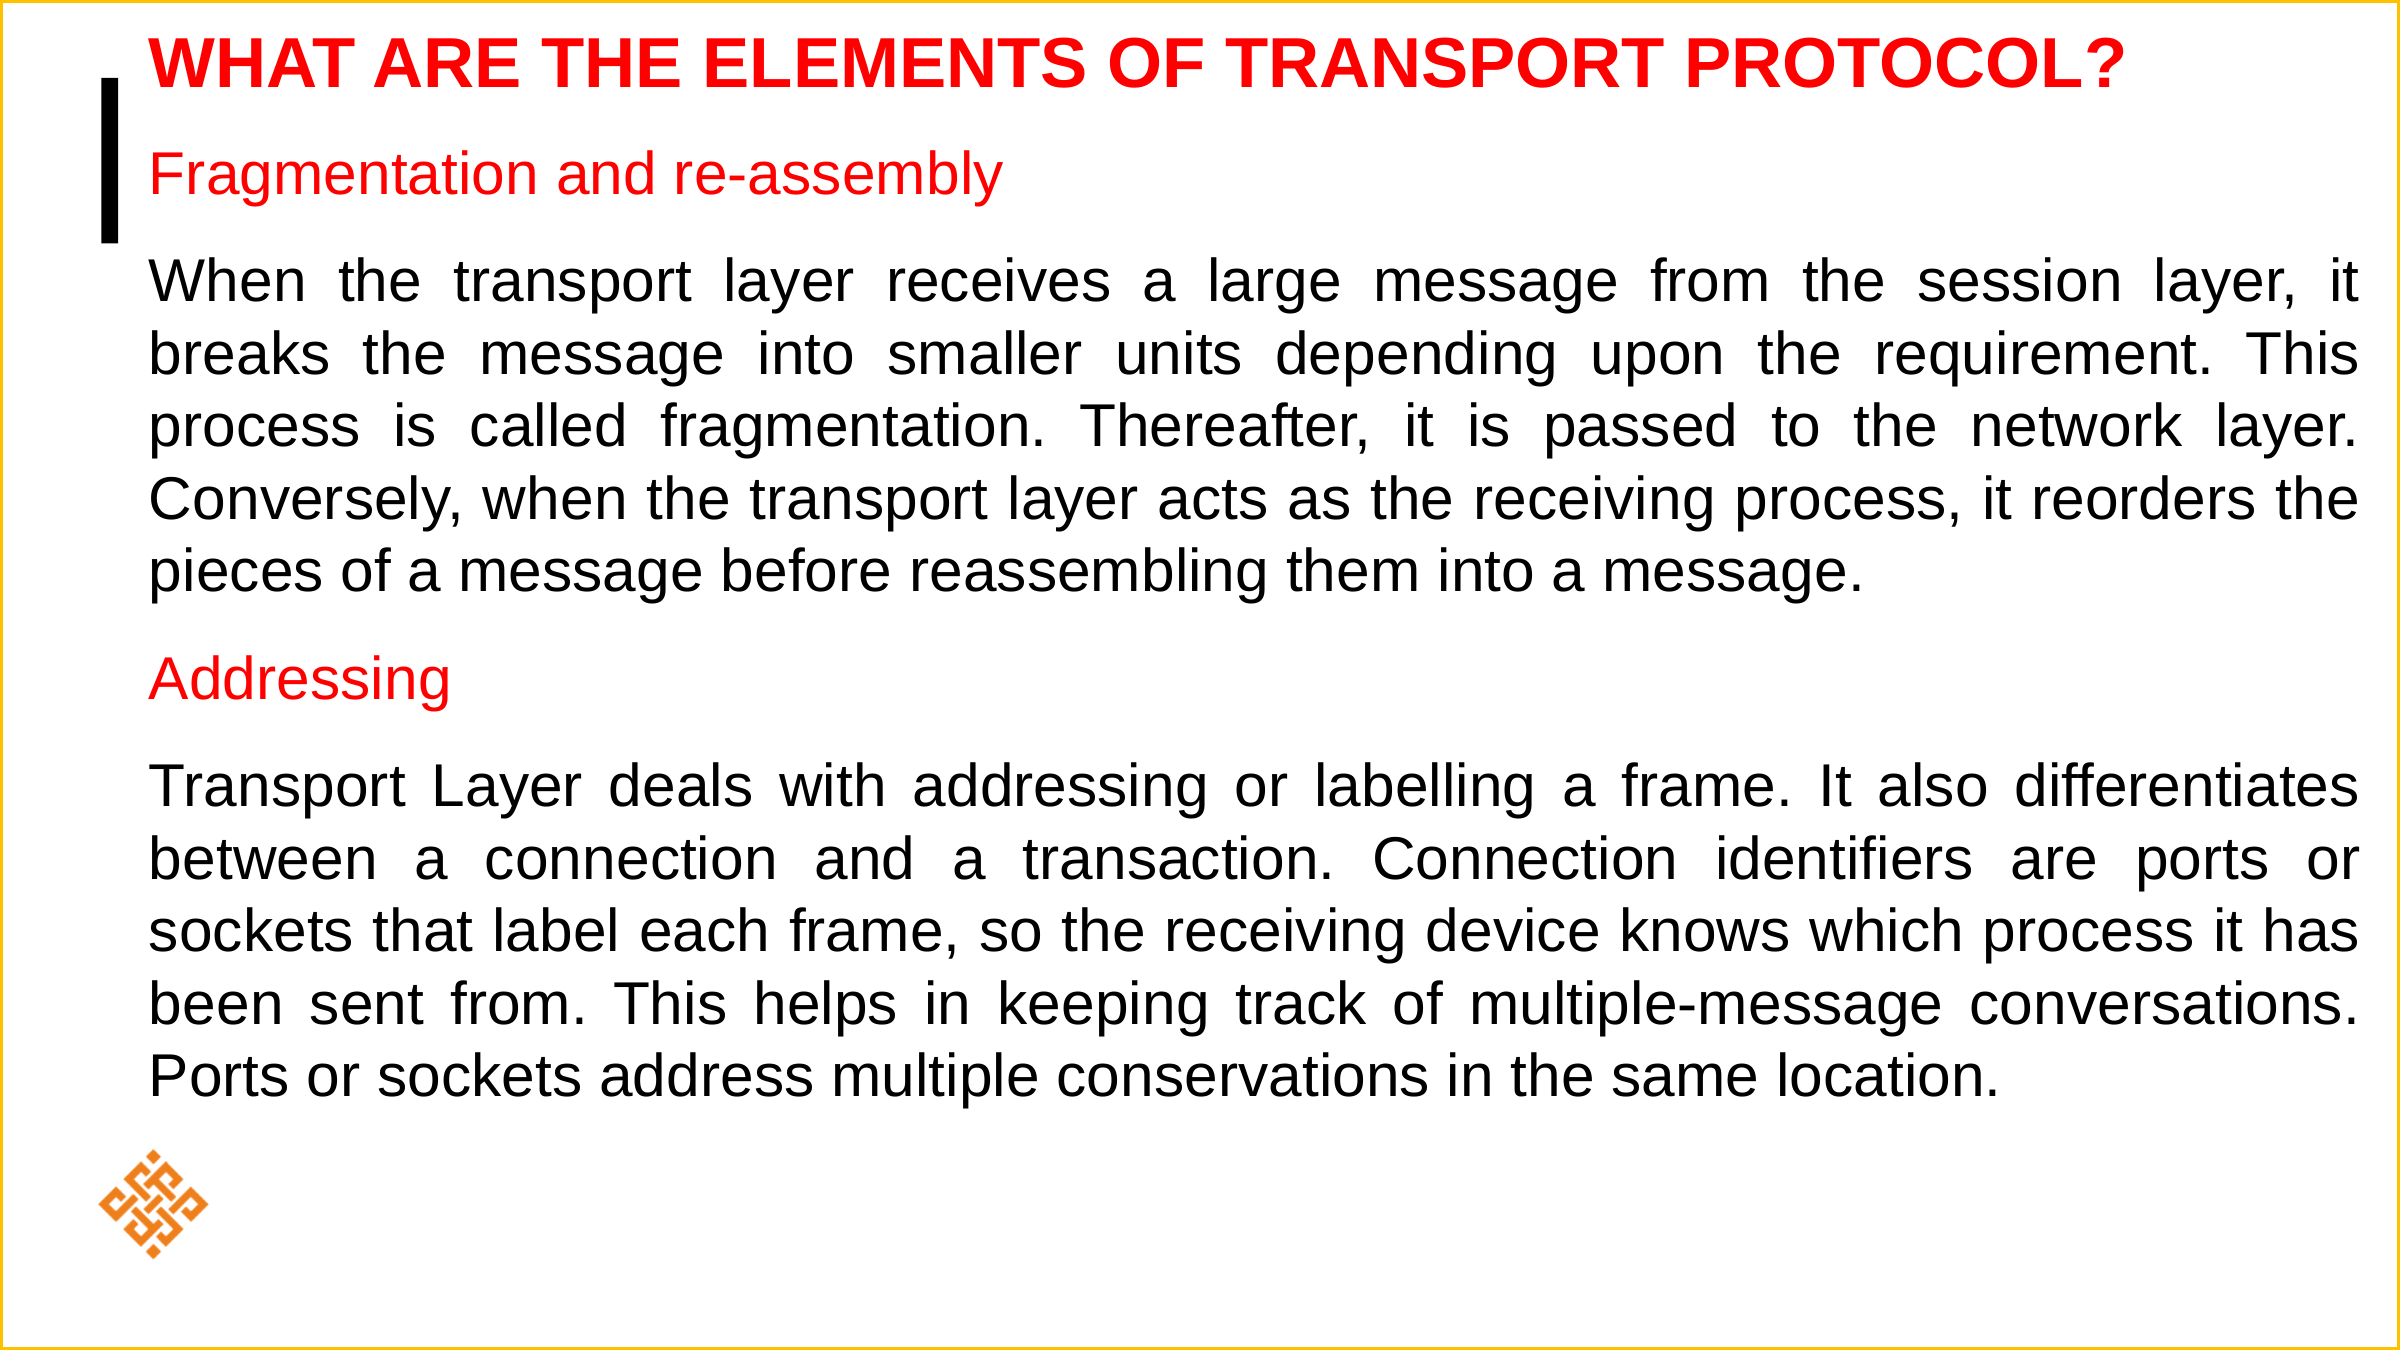

# What are the elements of Transport Protocol?
Fragmentation and re-assembly
When the transport layer receives a large message from the session layer, it breaks the message into smaller units depending upon the requirement. This process is called fragmentation. Thereafter, it is passed to the network layer. Conversely, when the transport layer acts as the receiving process, it reorders the pieces of a message before reassembling them into a message.
Addressing
Transport Layer deals with addressing or labelling a frame. It also differentiates between a connection and a transaction. Connection identifiers are ports or sockets that label each frame, so the receiving device knows which process it has been sent from. This helps in keeping track of multiple-message conversations. Ports or sockets address multiple conservations in the same location.